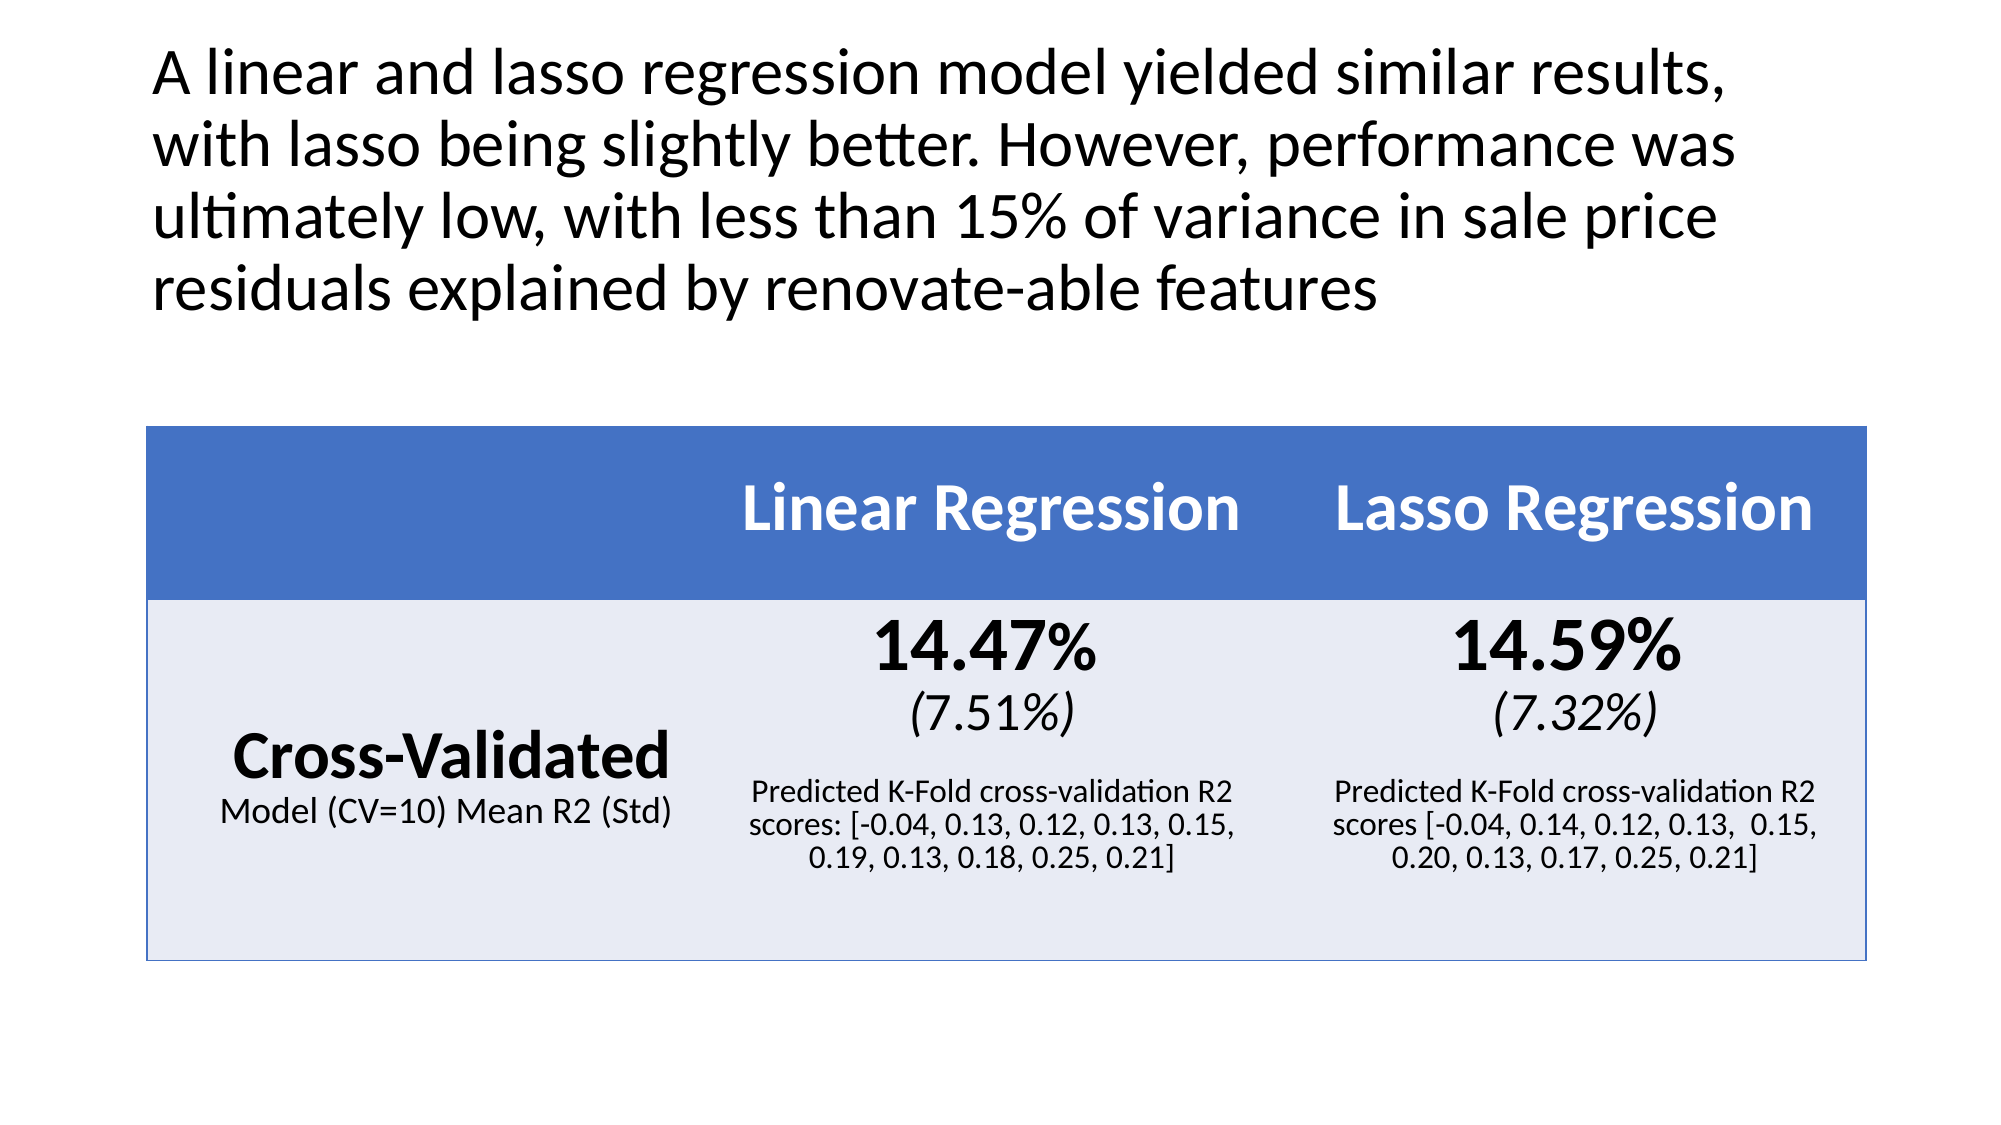

# A linear and lasso regression model yielded similar results, with lasso being slightly better. However, performance was ultimately low, with less than 15% of variance in sale price residuals explained by renovate-able features
|  | Linear Regression | Lasso Regression |
| --- | --- | --- |
| Cross-Validated Model (CV=10) Mean R2 (Std) | 14.47%  (7.51%) Predicted K-Fold cross-validation R2 scores: [-0.04, 0.13, 0.12, 0.13, 0.15, 0.19, 0.13, 0.18, 0.25, 0.21] | 14.59%  (7.32%) Predicted K-Fold cross-validation R2 scores [-0.04, 0.14, 0.12, 0.13, 0.15, 0.20, 0.13, 0.17, 0.25, 0.21] |